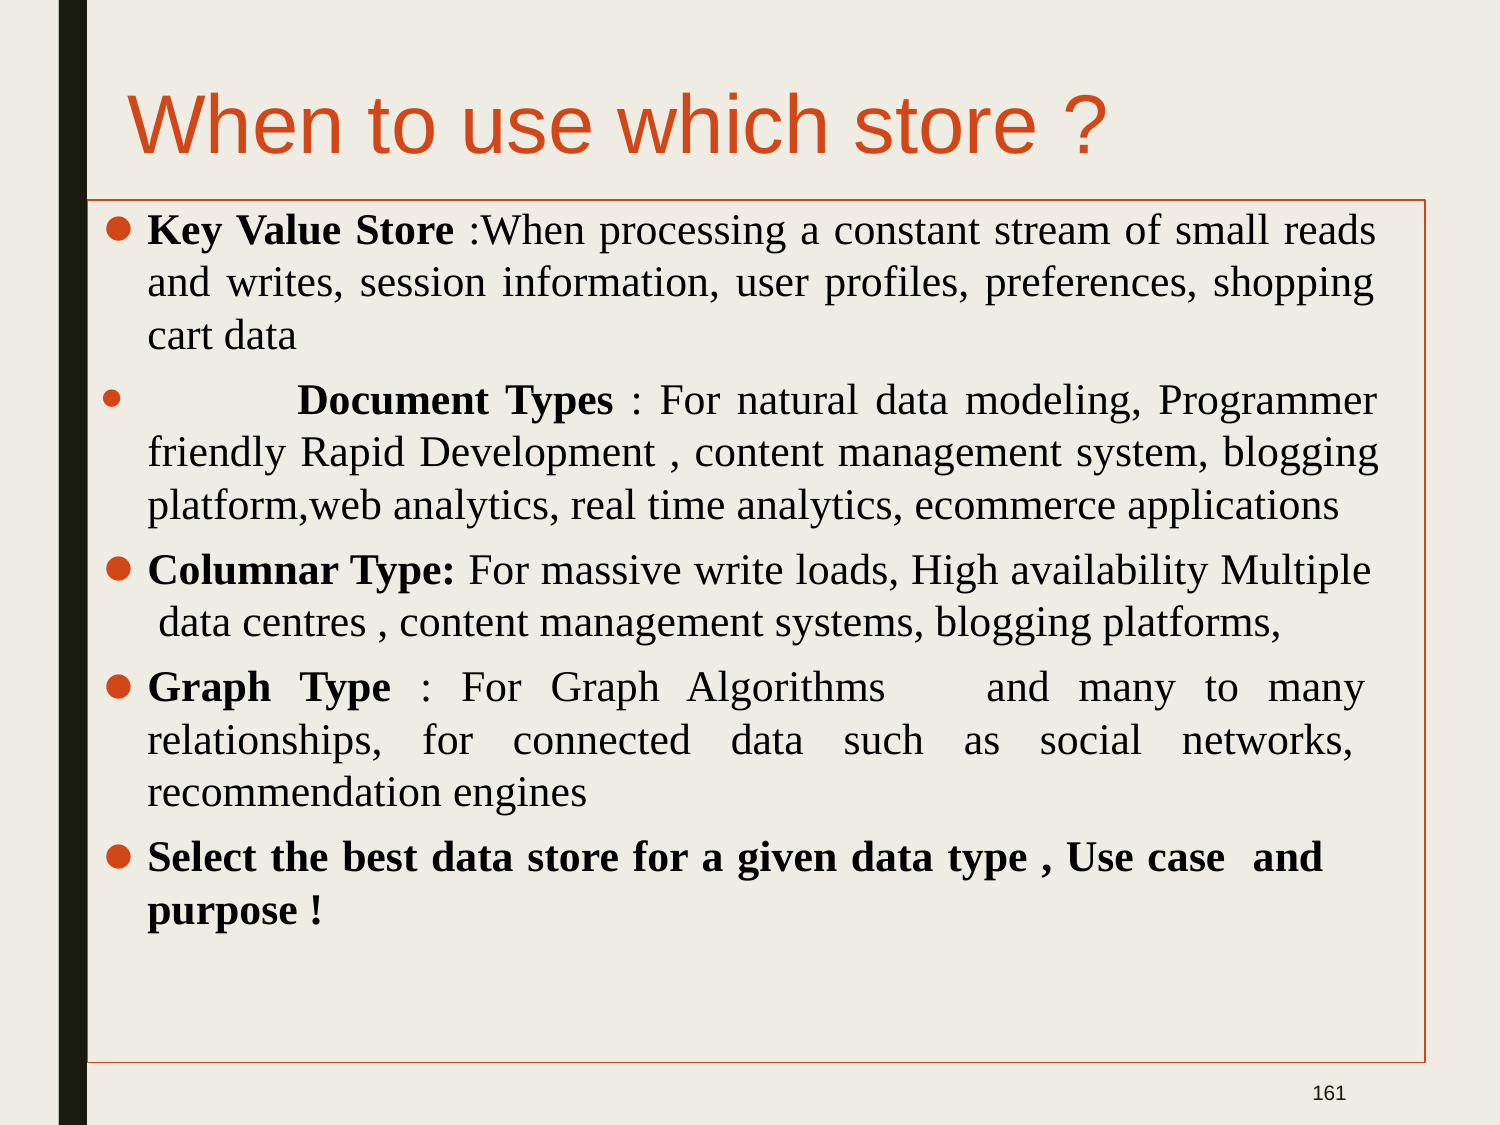

# When to use which store ?
Key Value Store :When processing a constant stream of small reads  and writes, session information, user profiles, preferences, shopping  cart data
	Document Types : For natural data modeling, Programmer  friendly Rapid Development , content management system, blogging  platform,web analytics, real time analytics, ecommerce applications
Columnar Type: For massive write loads, High availability Multiple  data centres , content management systems, blogging platforms,
Graph Type : For Graph Algorithms	and many to many  relationships, for connected data such as social networks,  recommendation engines
Select the best data store for a given data type , Use case  and purpose !

161